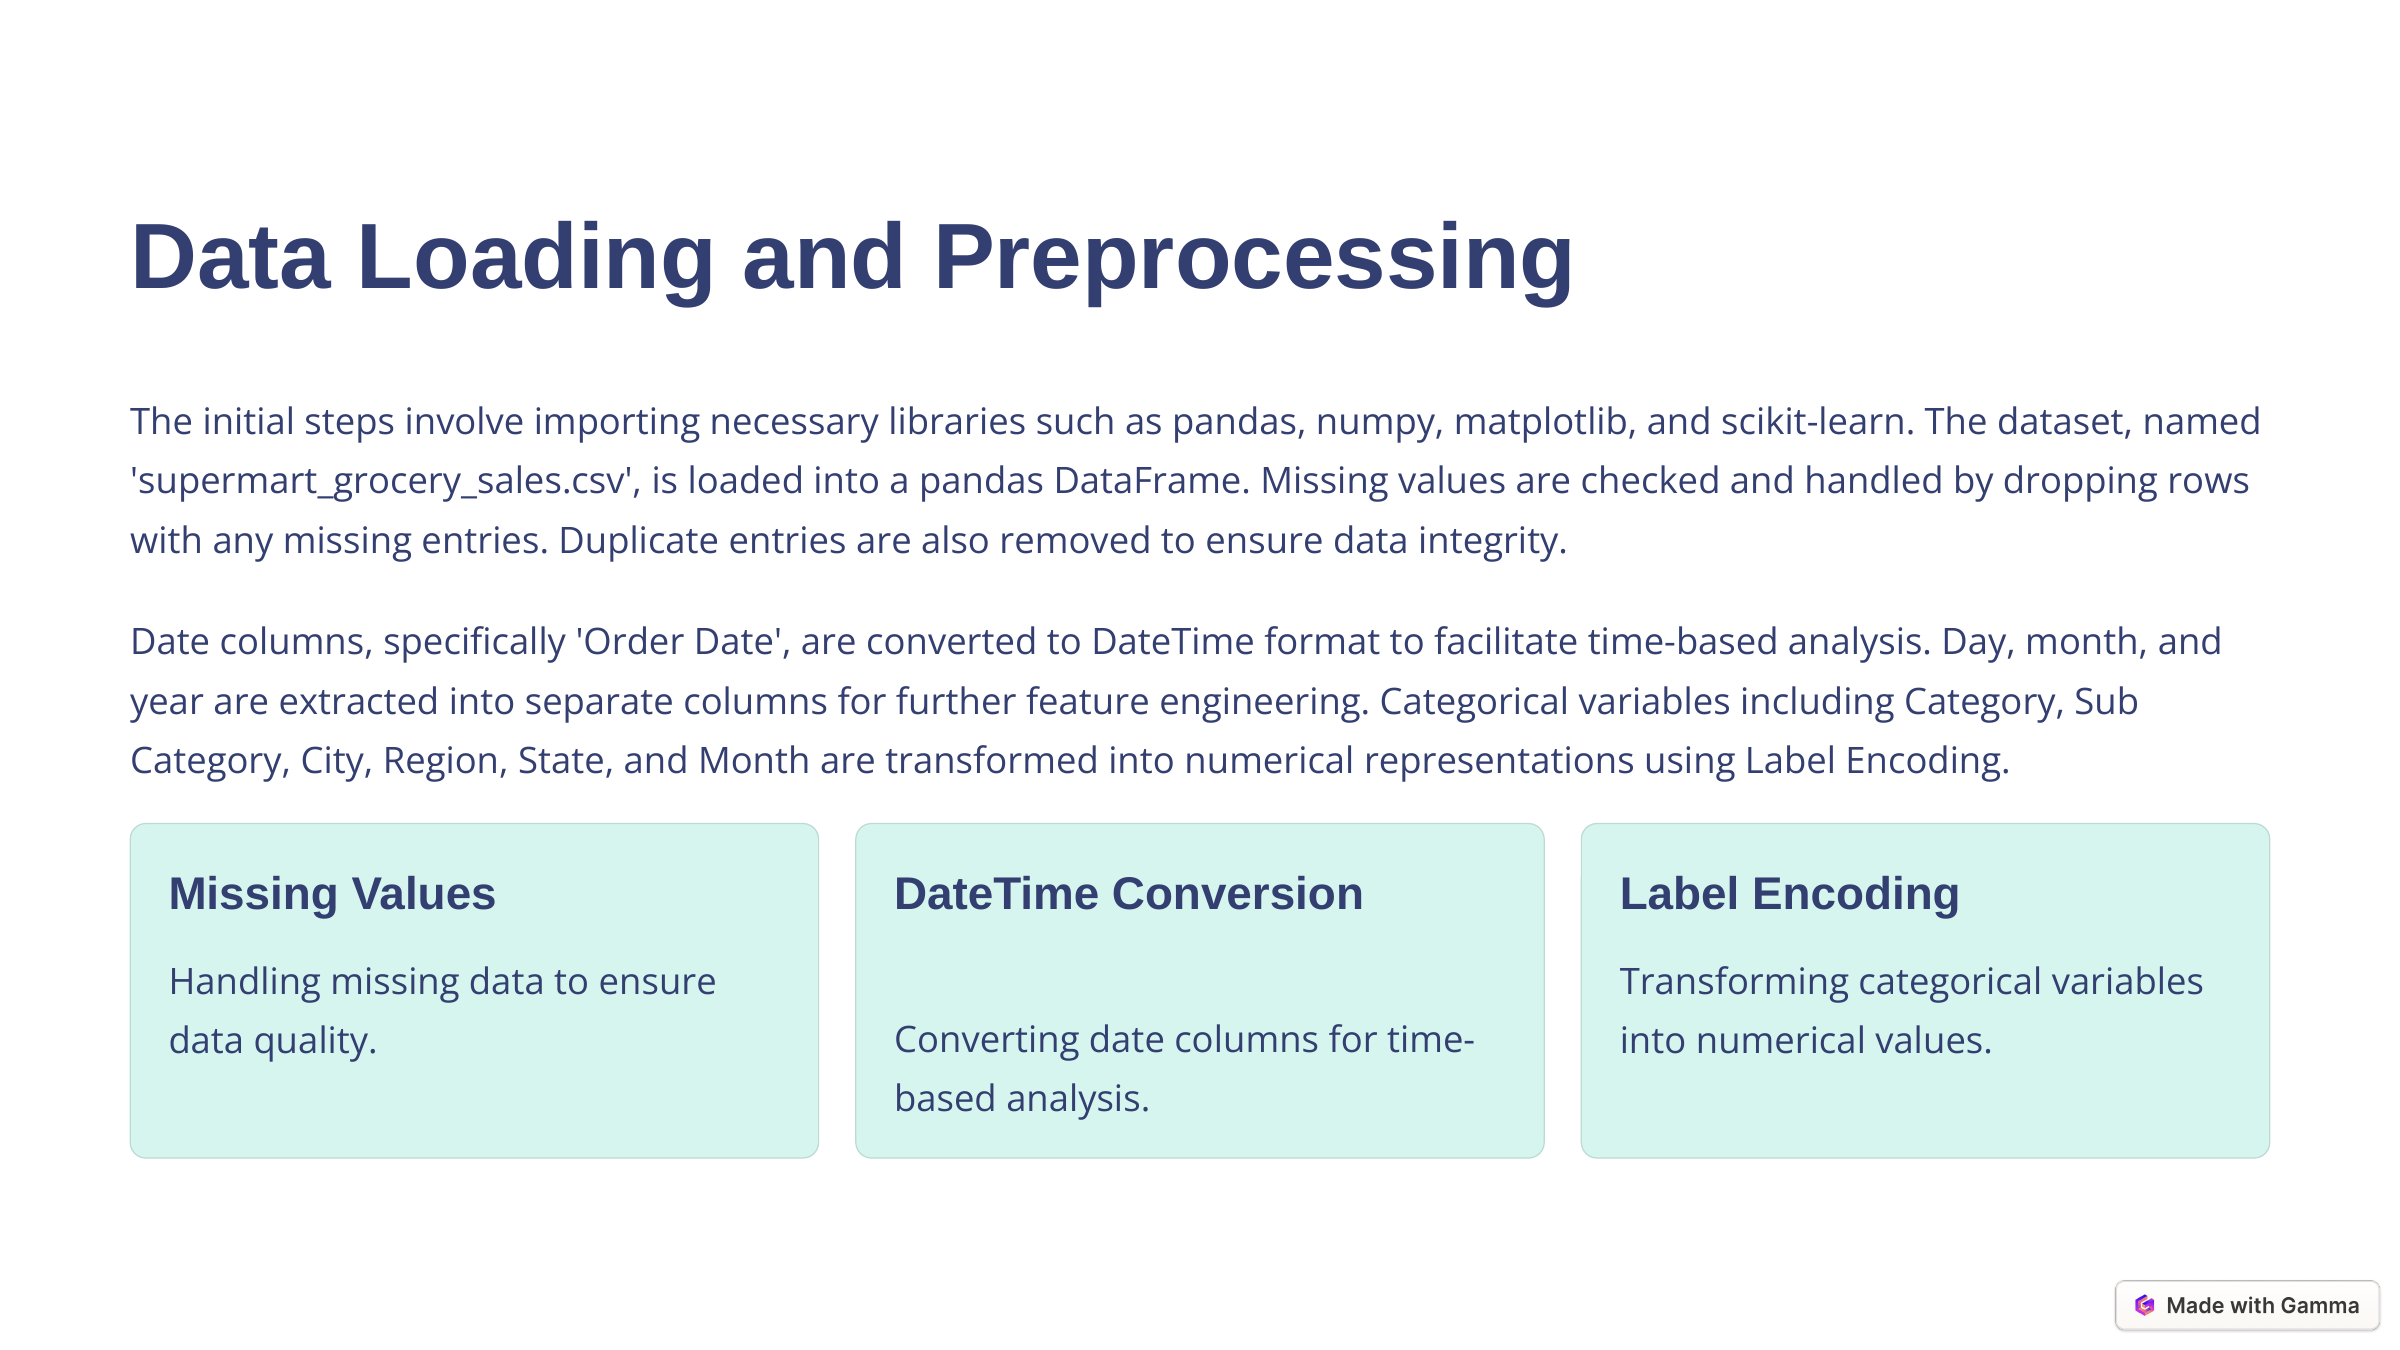

Data Loading and Preprocessing
The initial steps involve importing necessary libraries such as pandas, numpy, matplotlib, and scikit-learn. The dataset, named 'supermart_grocery_sales.csv', is loaded into a pandas DataFrame. Missing values are checked and handled by dropping rows with any missing entries. Duplicate entries are also removed to ensure data integrity.
Date columns, specifically 'Order Date', are converted to DateTime format to facilitate time-based analysis. Day, month, and year are extracted into separate columns for further feature engineering. Categorical variables including Category, Sub Category, City, Region, State, and Month are transformed into numerical representations using Label Encoding.

Missing Values
DateTime Conversion
Label Encoding
Handling missing data to ensure data quality.
Transforming categorical variables into numerical values.
Converting date columns for time-based analysis.